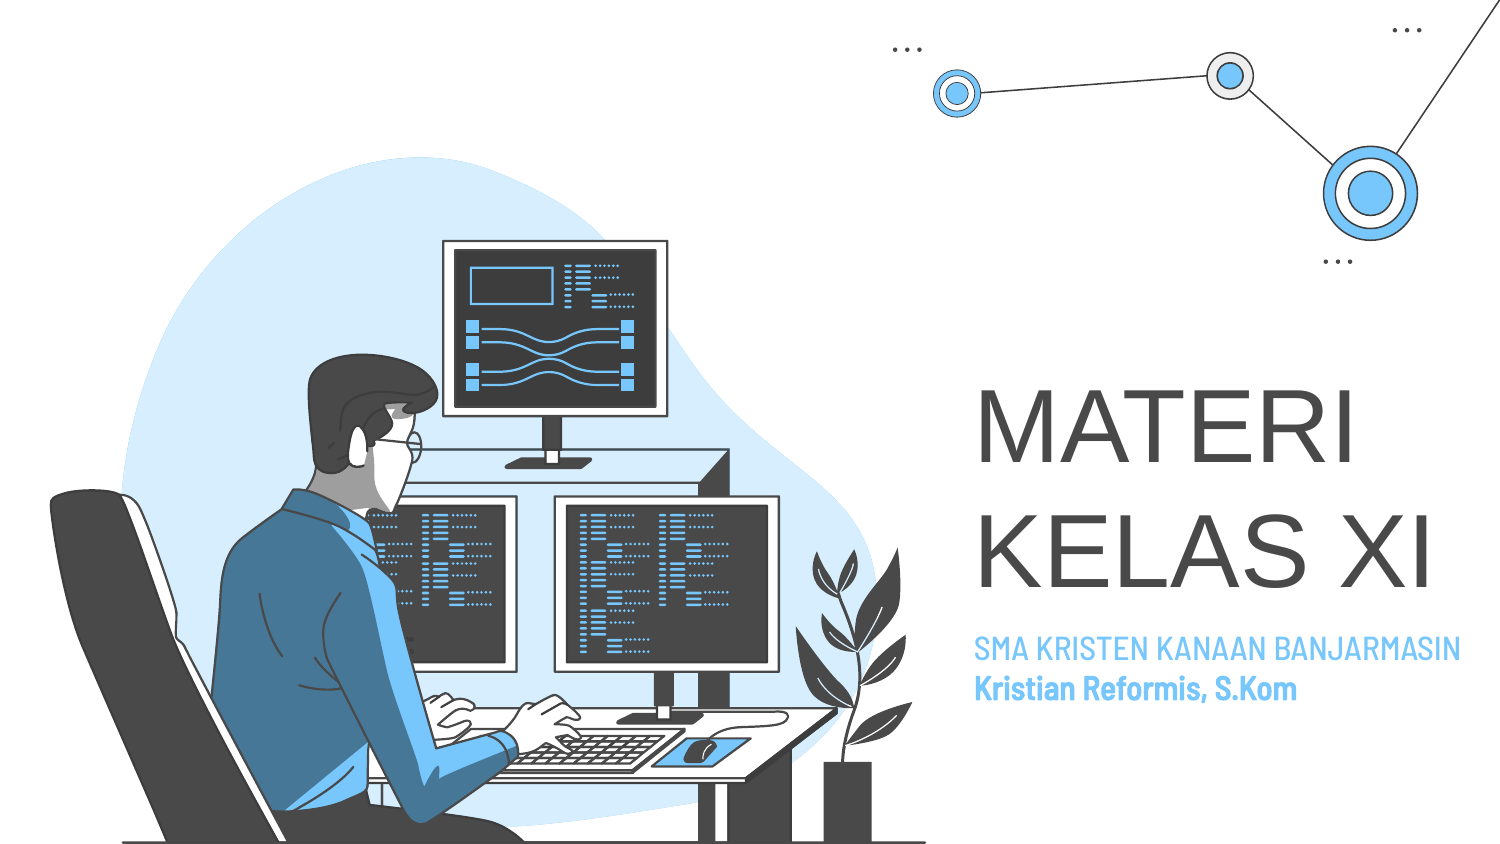

# MATERI KELAS XI
SMA KRISTEN KANAAN BANJARMASIN
Kristian Reformis, S.Kom